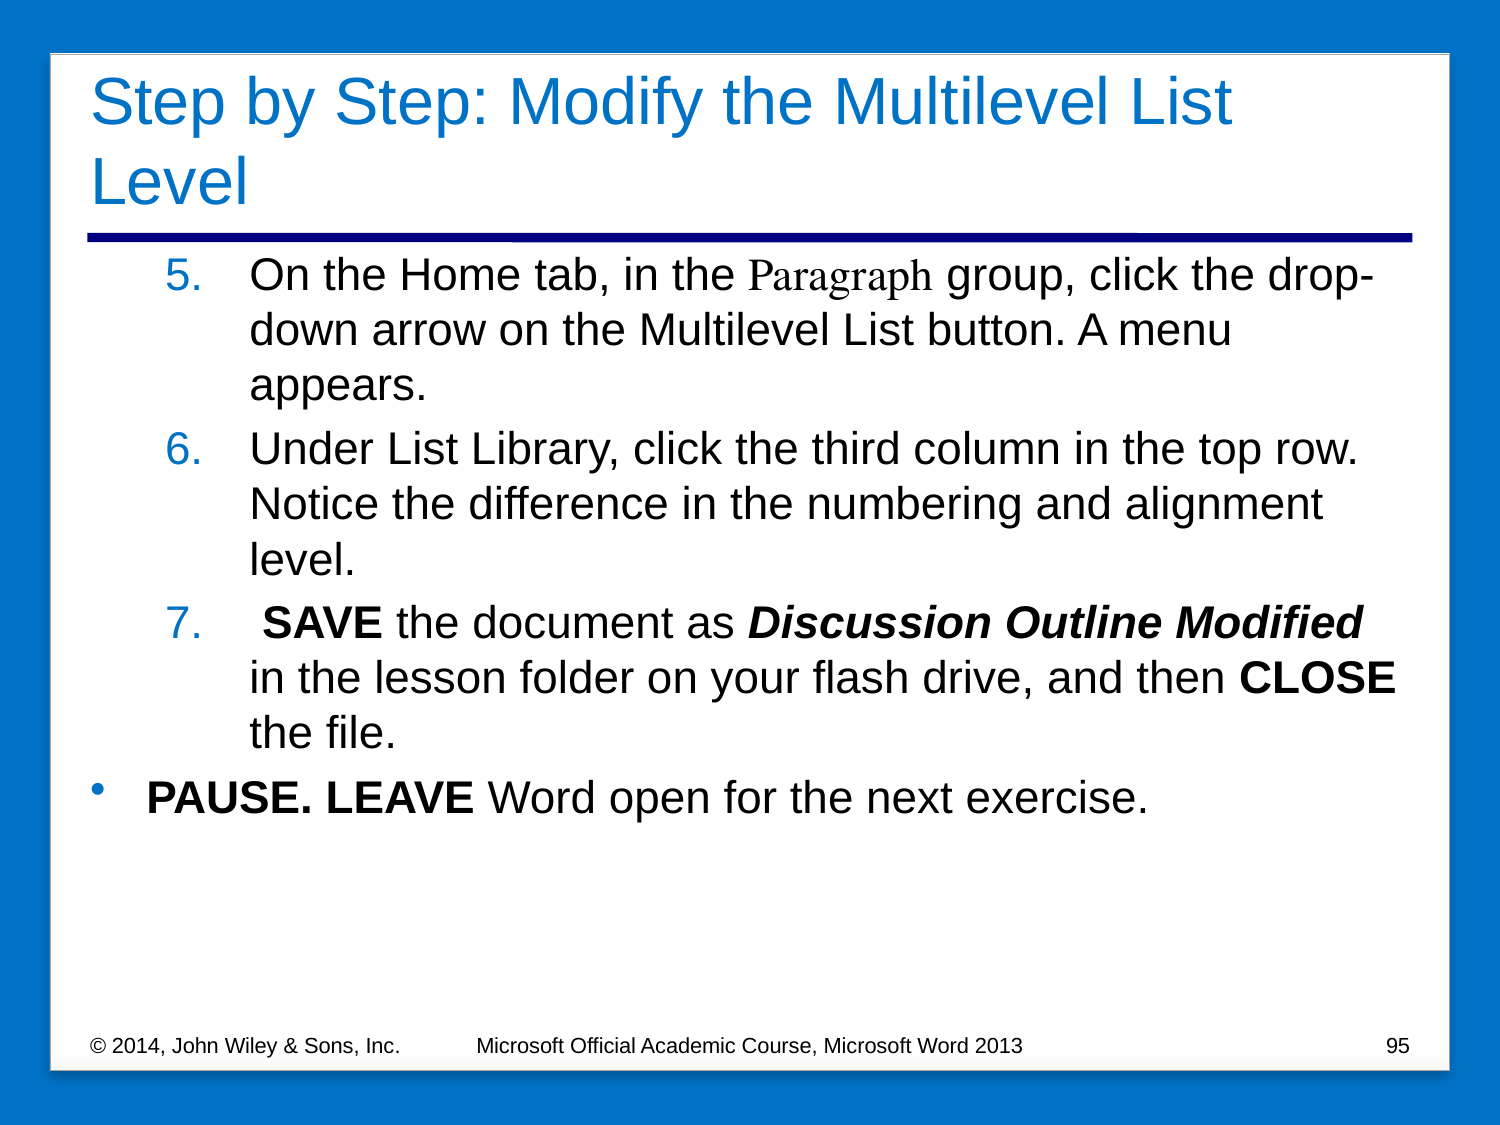

# Step by Step: Modify the Multilevel List Level
On the Home tab, in the Paragraph group, click the drop-down arrow on the Multilevel List button. A menu appears.
Under List Library, click the third column in the top row. Notice the difference in the numbering and alignment level.
 SAVE the document as Discussion Outline Modified in the lesson folder on your flash drive, and then CLOSE the file.
PAUSE. LEAVE Word open for the next exercise.
© 2014, John Wiley & Sons, Inc.
Microsoft Official Academic Course, Microsoft Word 2013
95